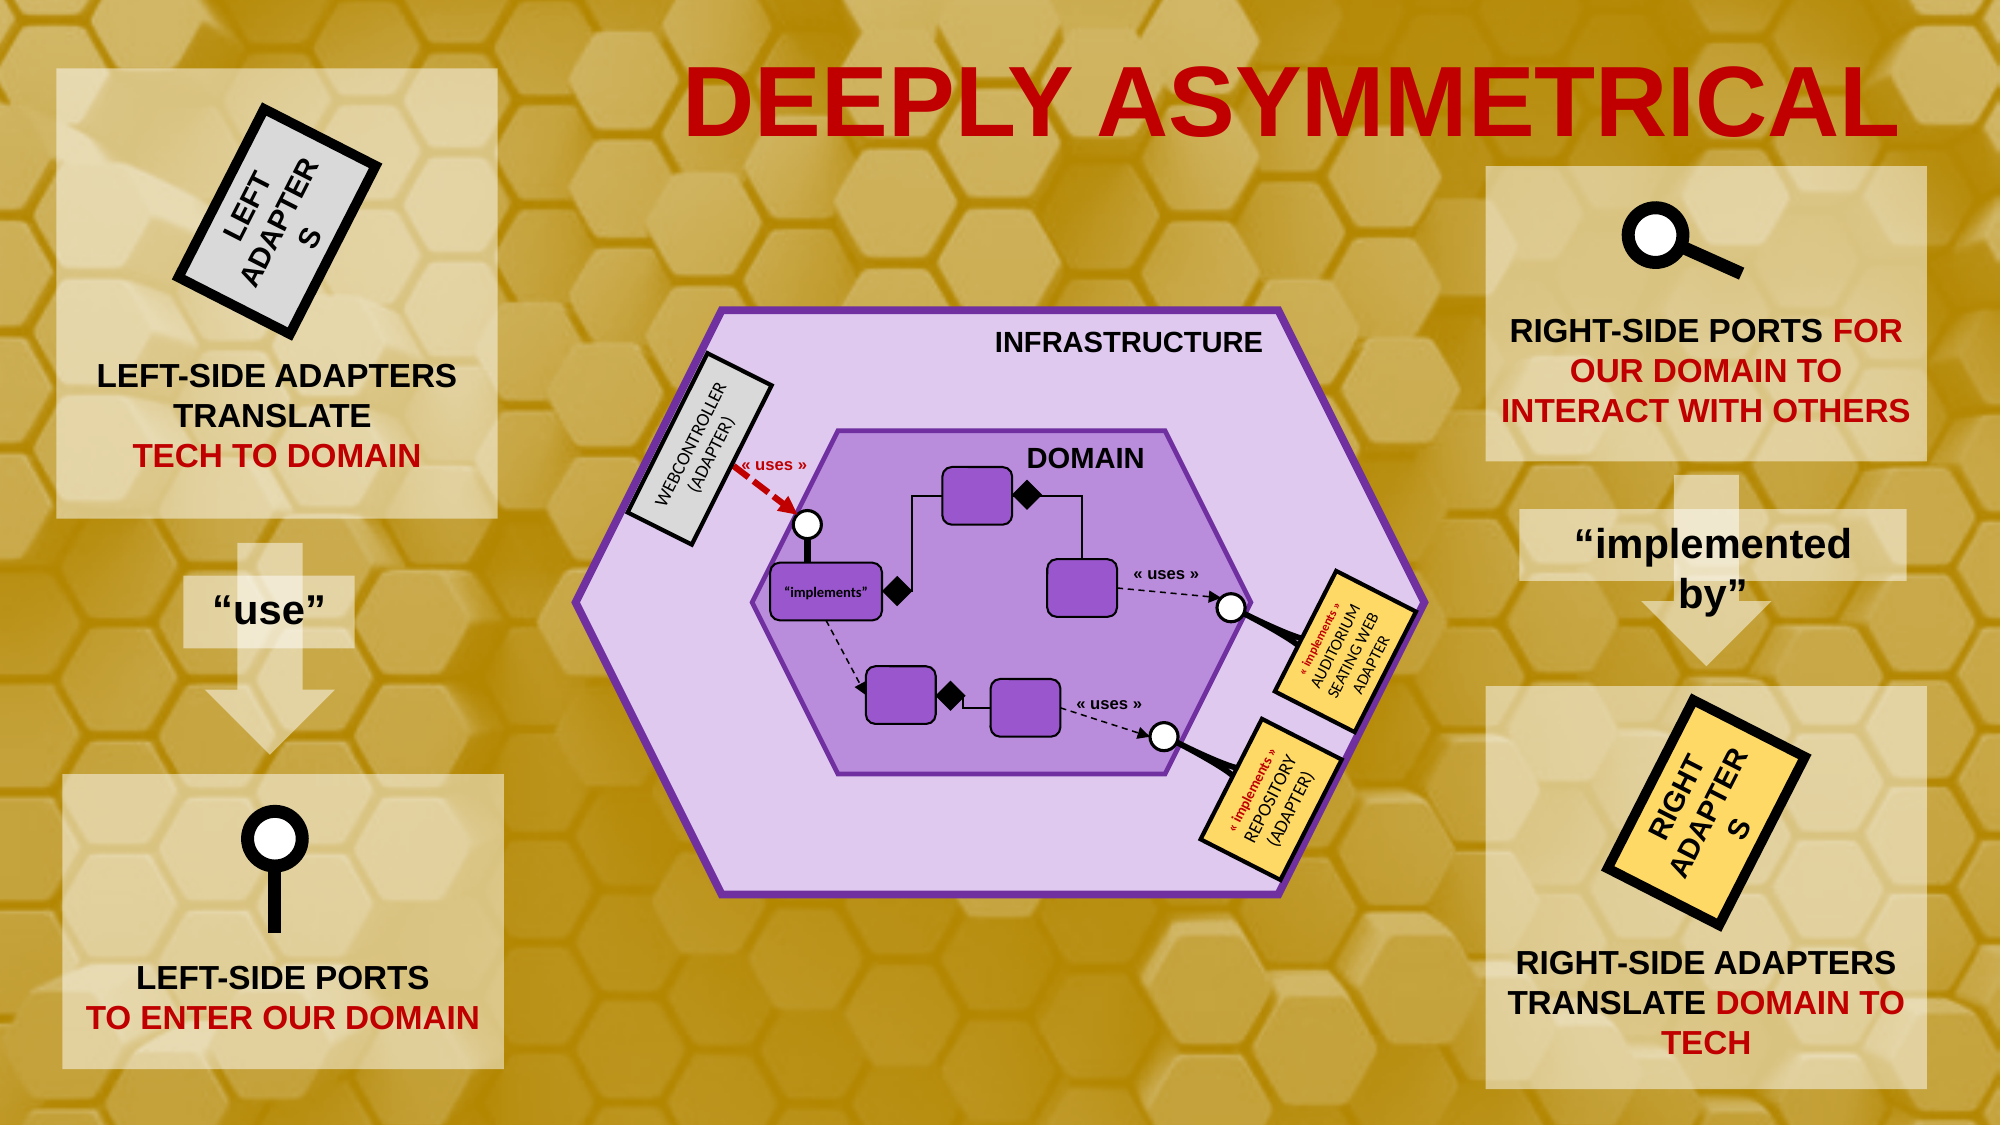

deeply asymmetrical

Left adapters
Left-side adapters translate
tech to domain

Right-side Ports for OUR domain to interact with others

Infrastructure
WebController (Adapter)

Domain
« uses »

“implements”

« implements »
Auditorium seating web Adapter

« implements »
Repository (Adapter)

“implemented by”

“use”
« uses »
« uses »

Right Adapters
Right-side adapters translate domain to tech

Left-side Ports
to enter our DOMAIN